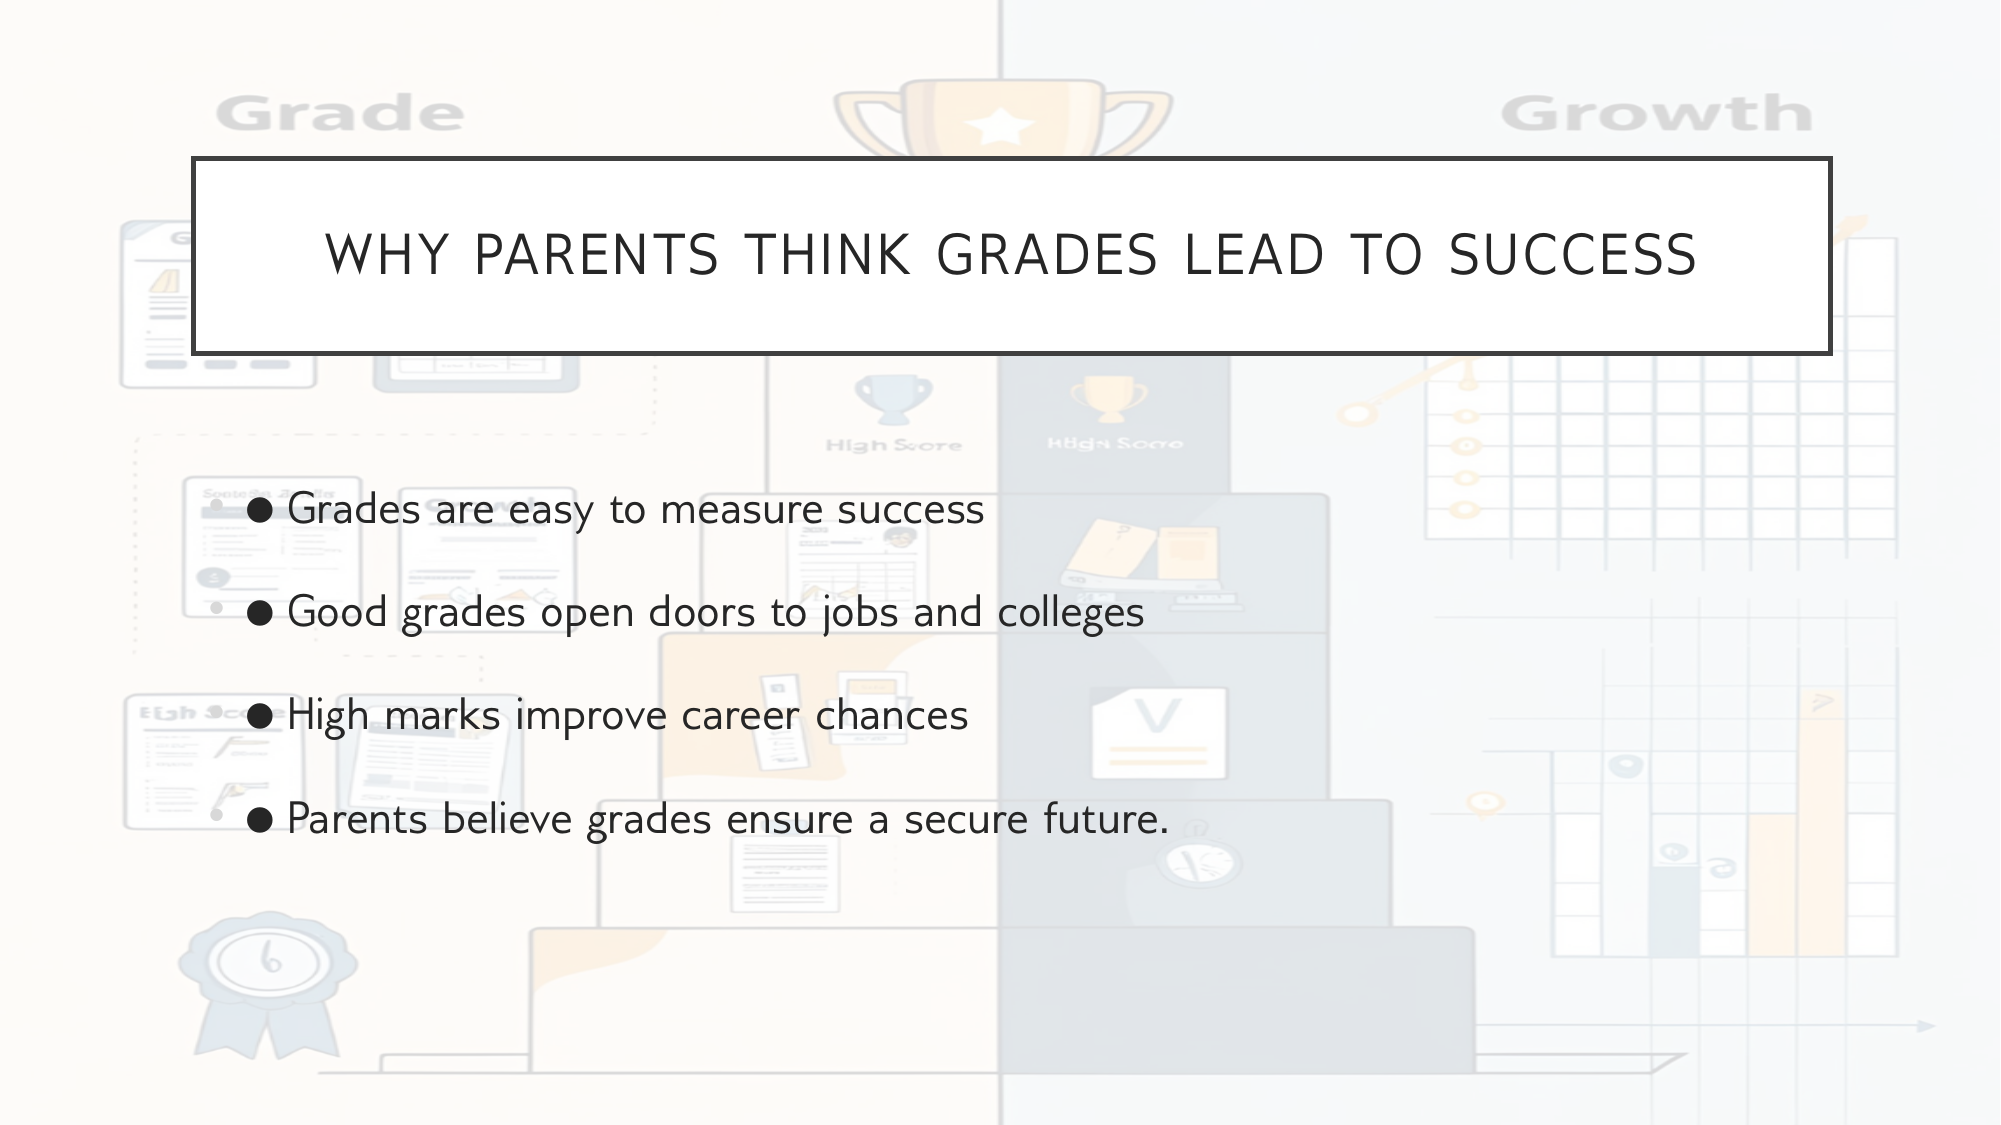

# why parents think grades lead to success
⚫ Grades are easy to measure success
⚫ Good grades open doors to jobs and colleges
⚫ High marks improve career chances
⚫ Parents believe grades ensure a secure future.